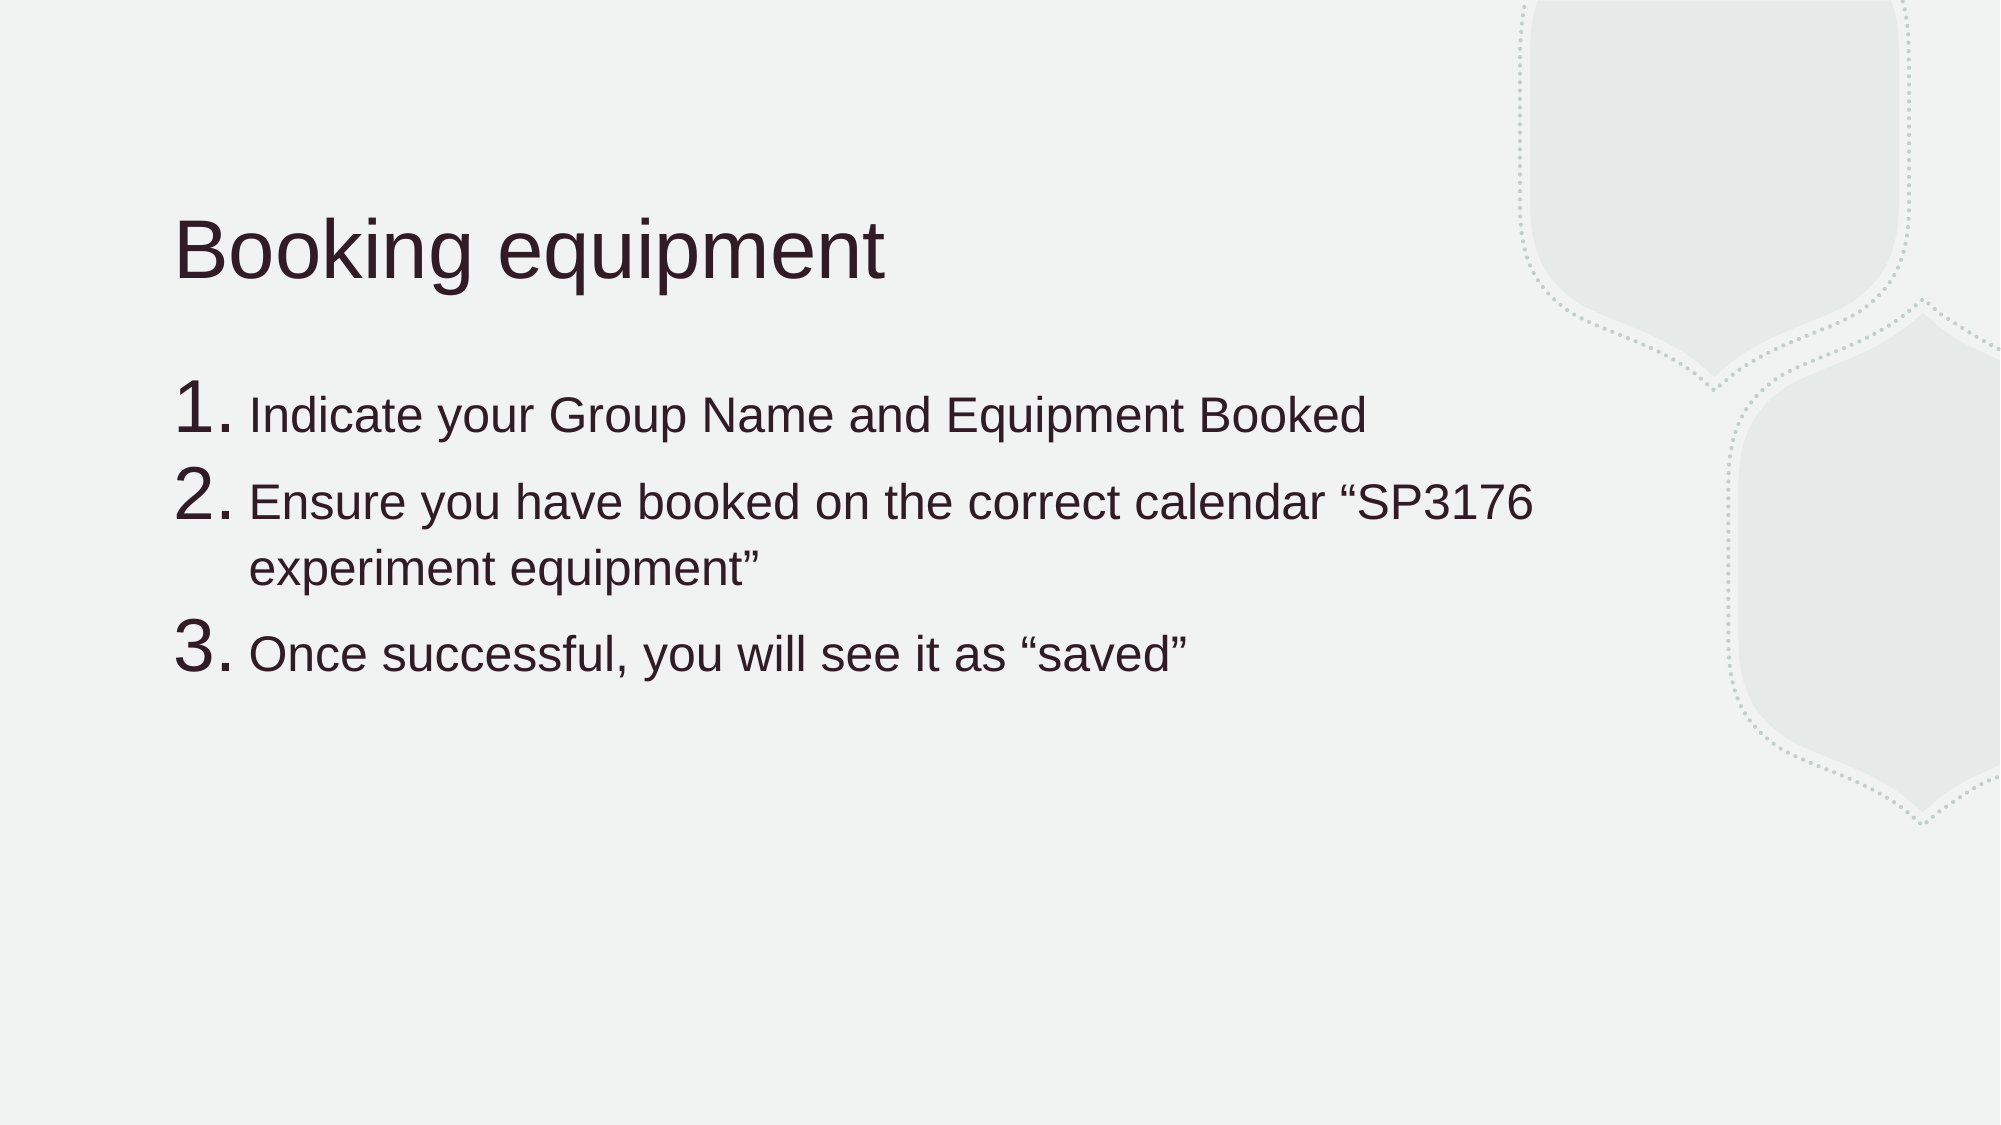

# Booking equipment
Indicate your Group Name and Equipment Booked
Ensure you have booked on the correct calendar “SP3176 experiment equipment”
Once successful, you will see it as “saved”